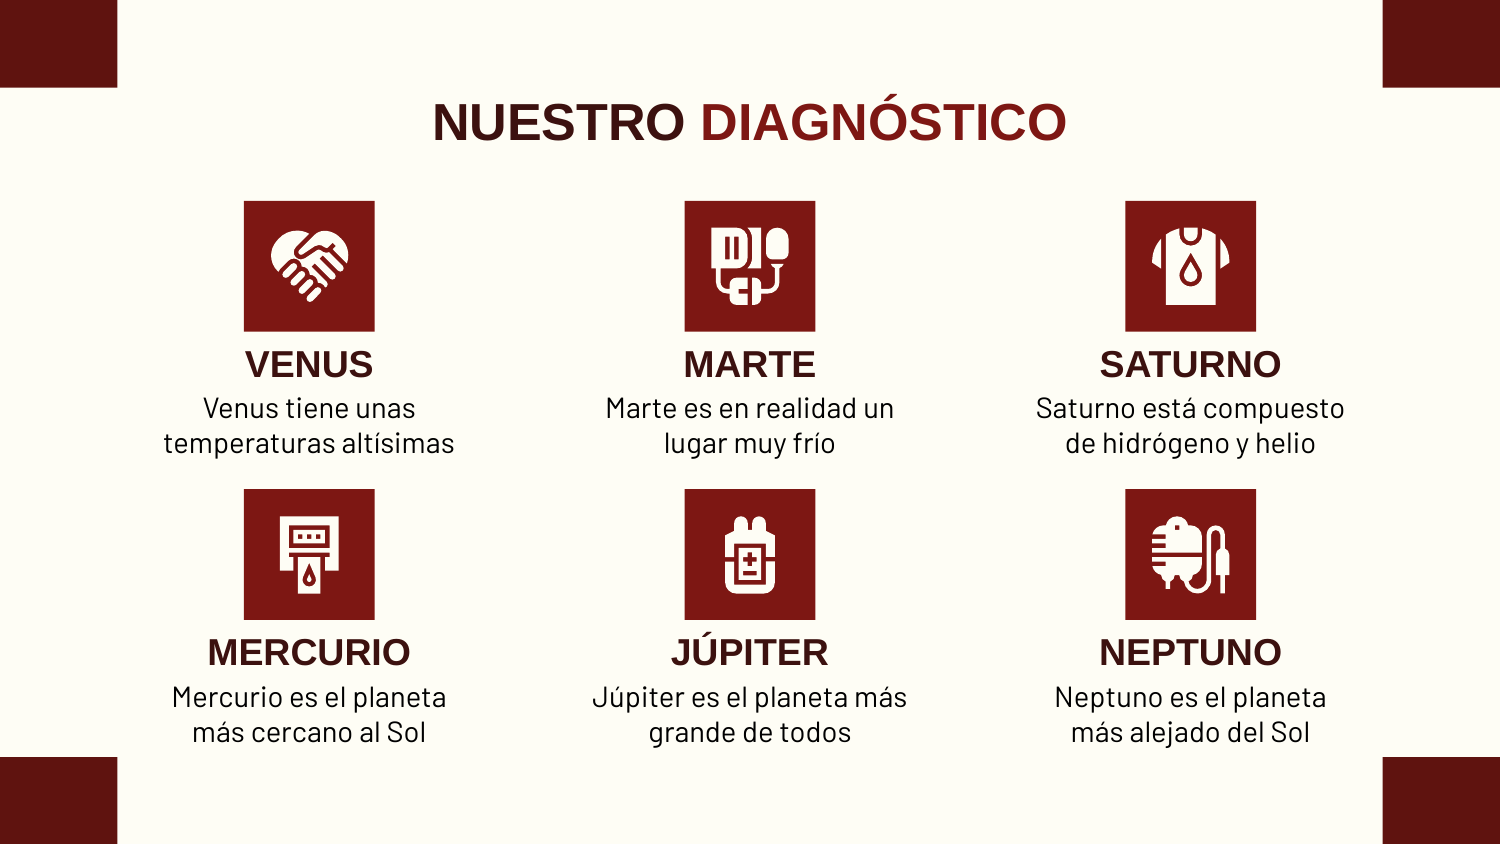

# NUESTRO DIAGNÓSTICO

VENUS
MARTE
SATURNO
Venus tiene unas temperaturas altísimas
Marte es en realidad un lugar muy frío
Saturno está compuesto de hidrógeno y helio

MERCURIO
JÚPITER
NEPTUNO
Mercurio es el planeta más cercano al Sol
Júpiter es el planeta más grande de todos
Neptuno es el planeta más alejado del Sol